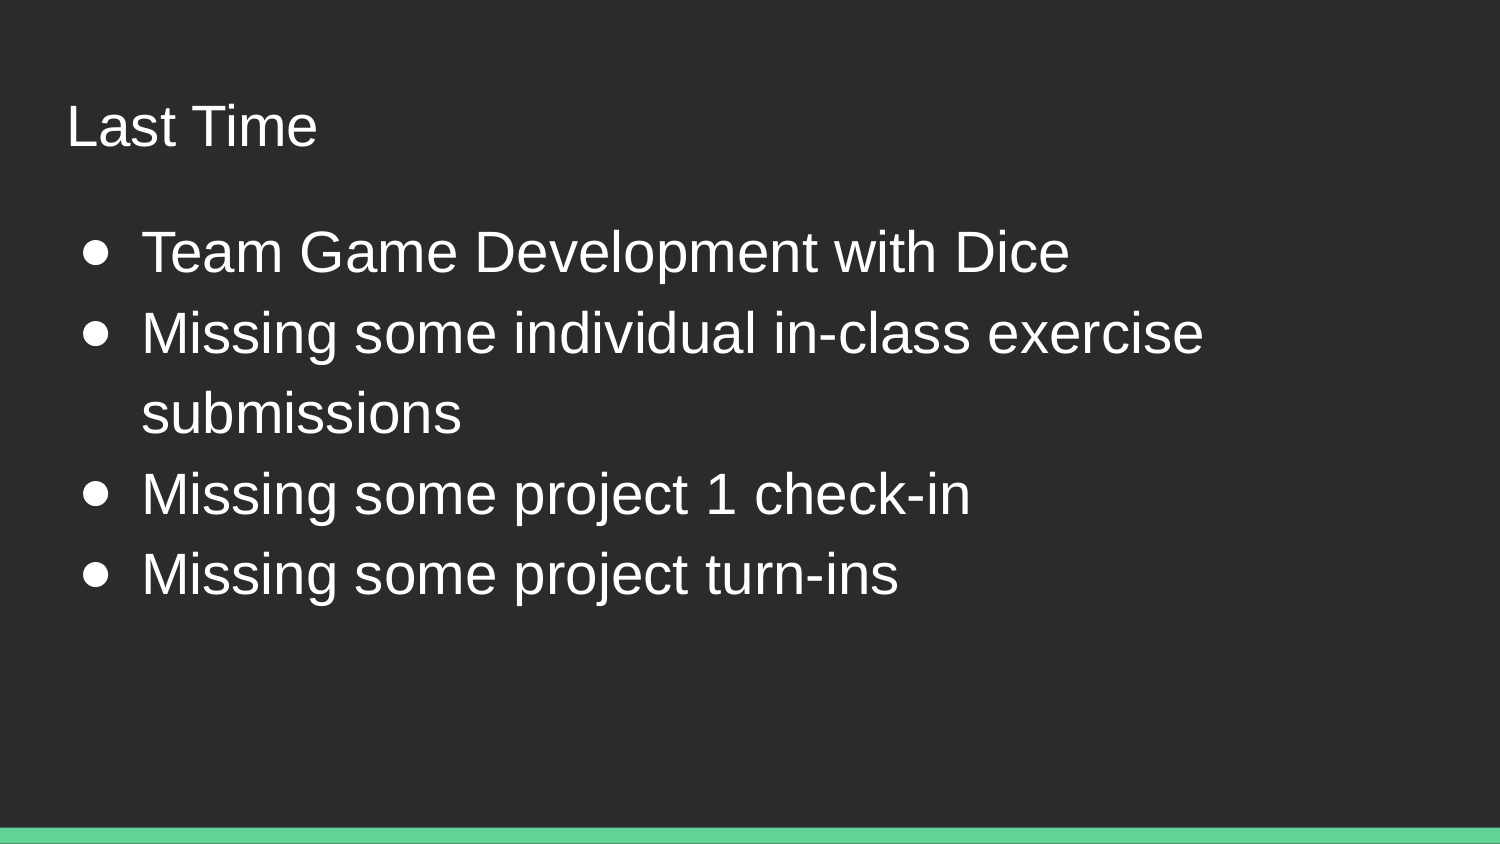

# Last Time
Team Game Development with Dice
Missing some individual in-class exercise submissions
Missing some project 1 check-in
Missing some project turn-ins